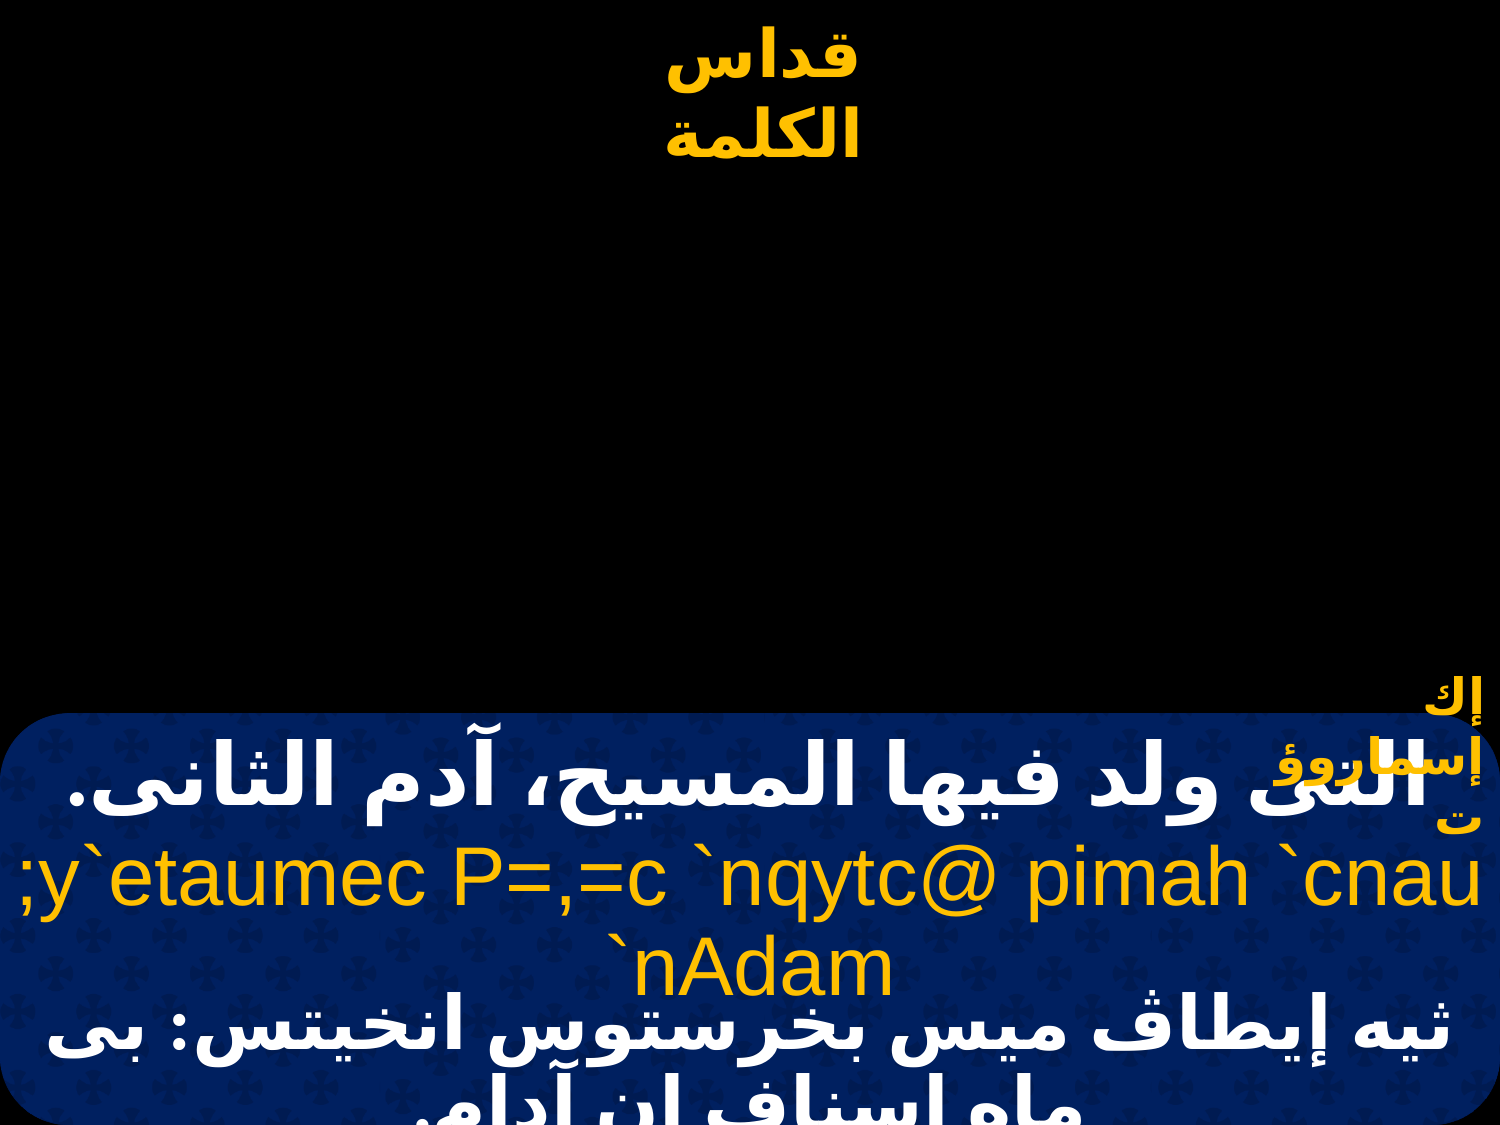

إك إسماروؤت
# التى ولد فيها المسيح، آدم الثانى.
;y`etaumec P=,=c `nqytc@ pimah `cnau `nAdam
ثيه إيطاڤ ميس بخرستوس انخيتس: بى ماه إسناف إن آدام.